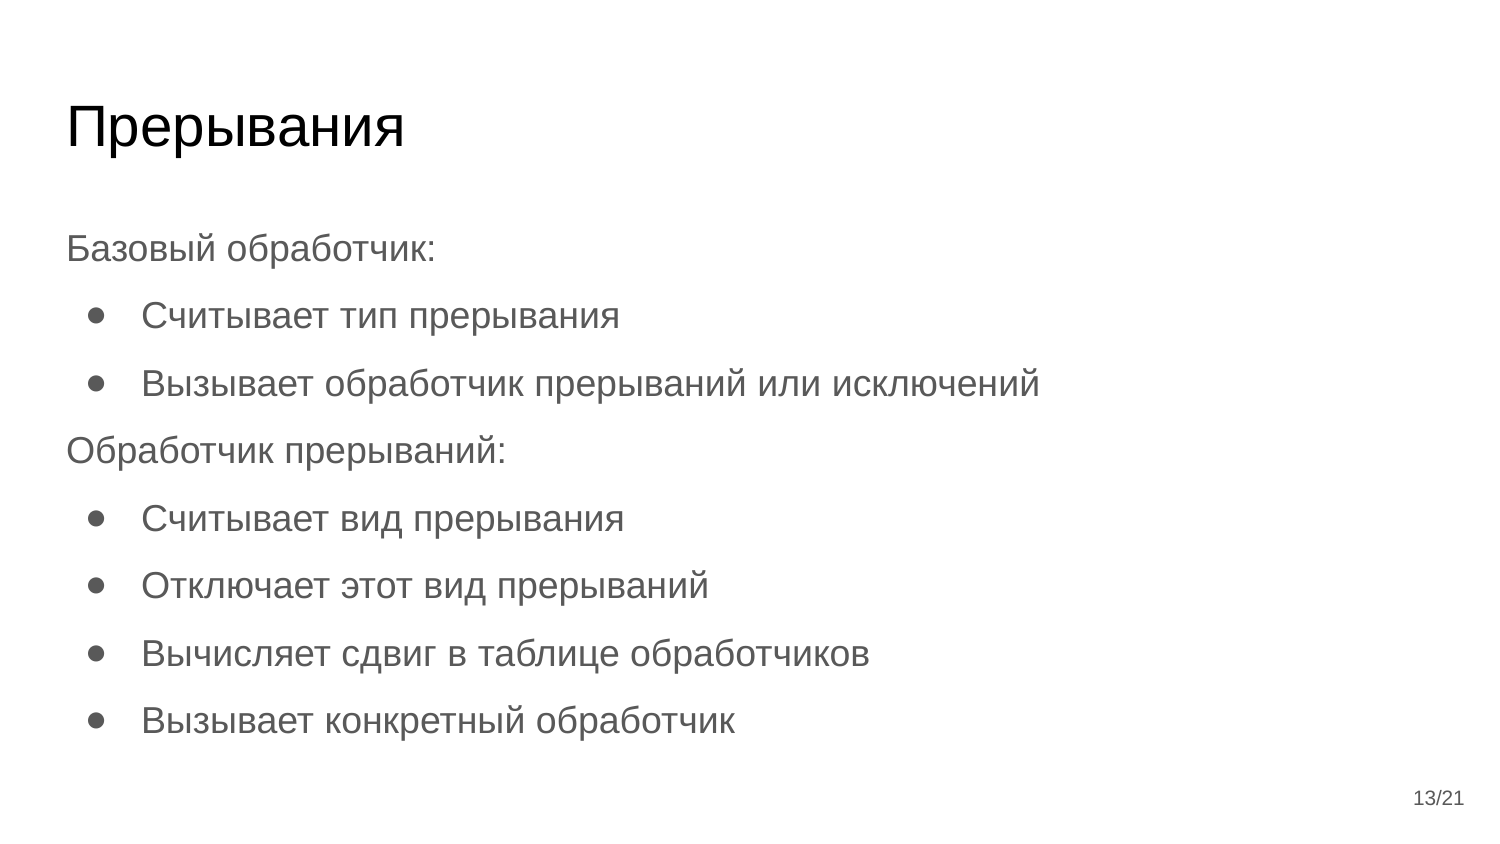

# Прерывания
Базовый обработчик:
Считывает тип прерывания
Вызывает обработчик прерываний или исключений
Обработчик прерываний:
Считывает вид прерывания
Отключает этот вид прерываний
Вычисляет сдвиг в таблице обработчиков
Вызывает конкретный обработчик
13/21